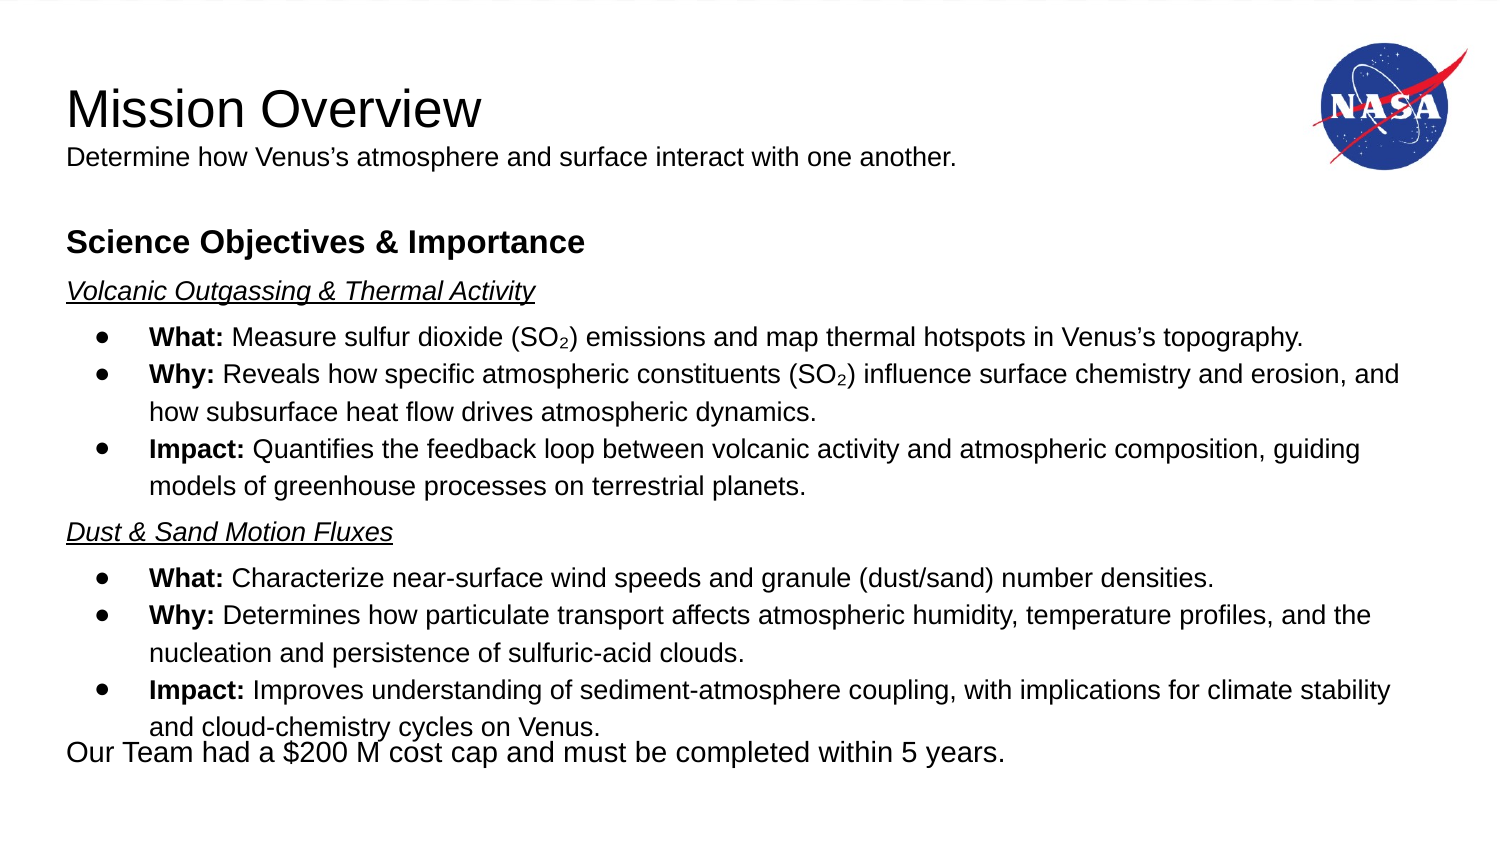

# Mission Overview
Determine how Venus’s atmosphere and surface interact with one another.
Science Objectives & Importance
Volcanic Outgassing & Thermal Activity
What: Measure sulfur dioxide (SO₂) emissions and map thermal hotspots in Venus’s topography.
Why: Reveals how specific atmospheric constituents (SO₂) influence surface chemistry and erosion, and how subsurface heat flow drives atmospheric dynamics.
Impact: Quantifies the feedback loop between volcanic activity and atmospheric composition, guiding models of greenhouse processes on terrestrial planets.
Dust & Sand Motion Fluxes
What: Characterize near-surface wind speeds and granule (dust/sand) number densities.
Why: Determines how particulate transport affects atmospheric humidity, temperature profiles, and the nucleation and persistence of sulfuric-acid clouds.
Impact: Improves understanding of sediment-atmosphere coupling, with implications for climate stability and cloud-chemistry cycles on Venus.

Our Team had a $200 M cost cap and must be completed within 5 years.